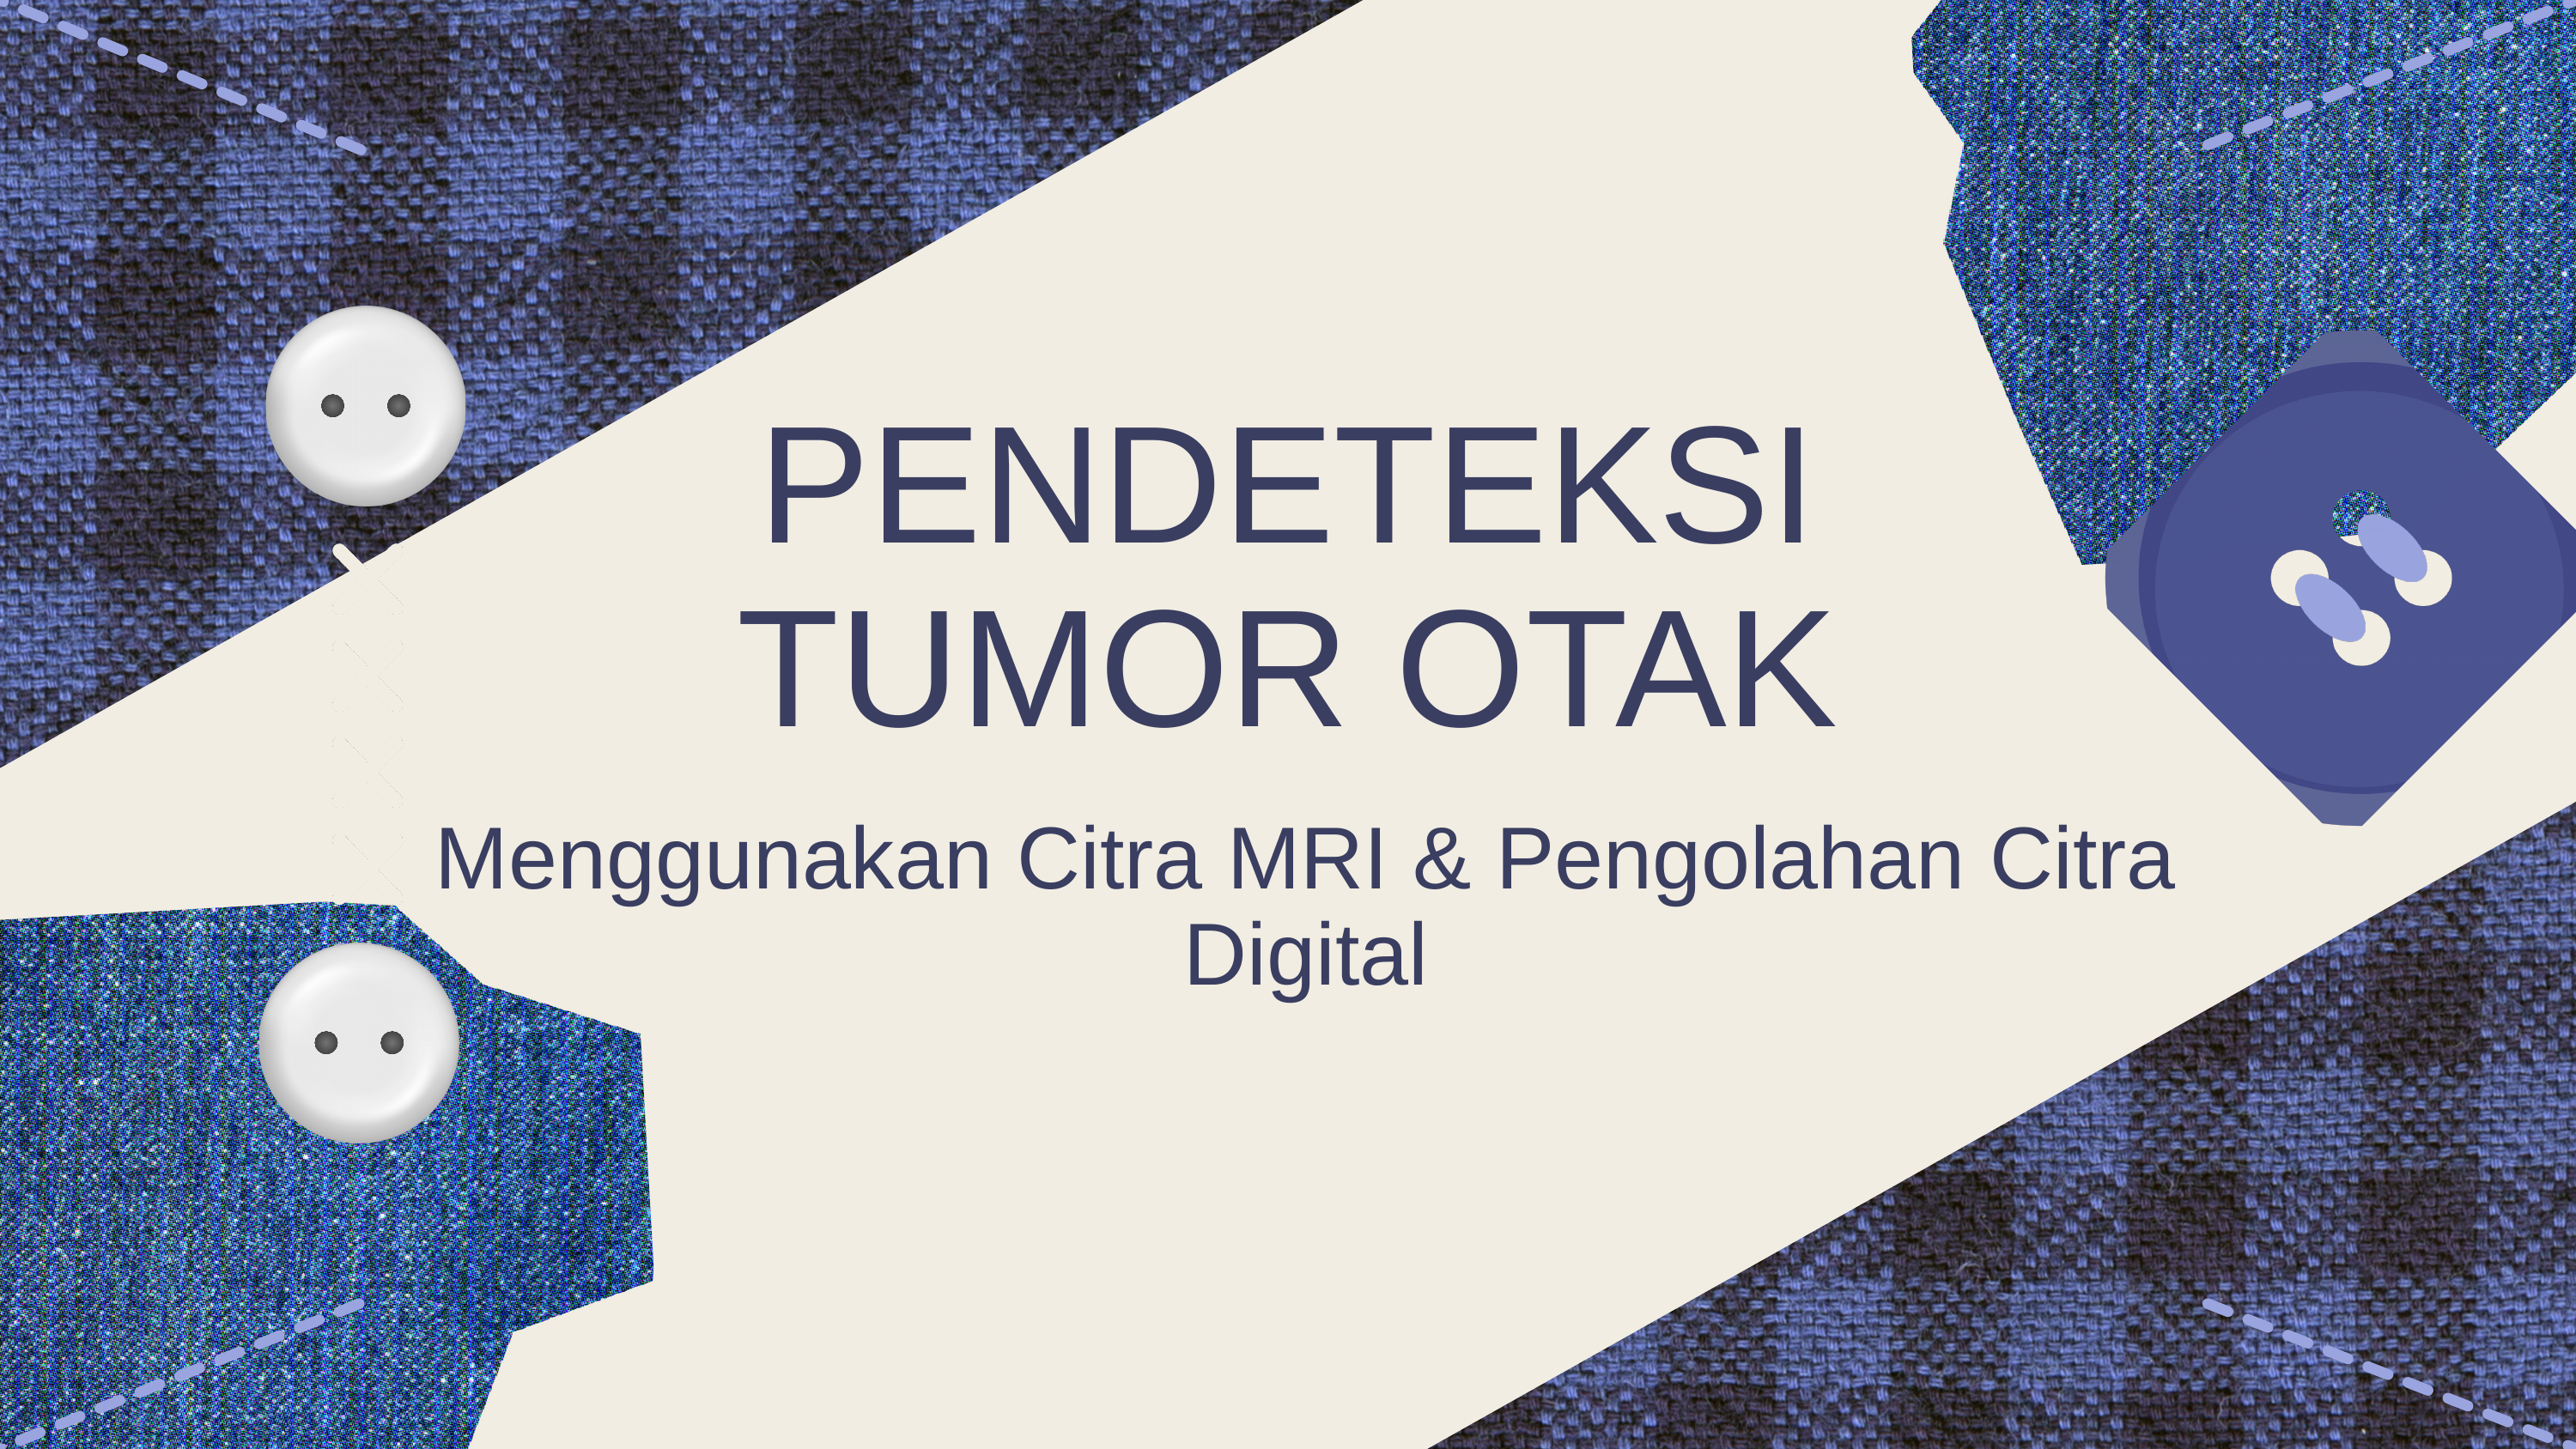

PENDETEKSI TUMOR OTAK

Menggunakan Citra MRI & Pengolahan Citra Digital